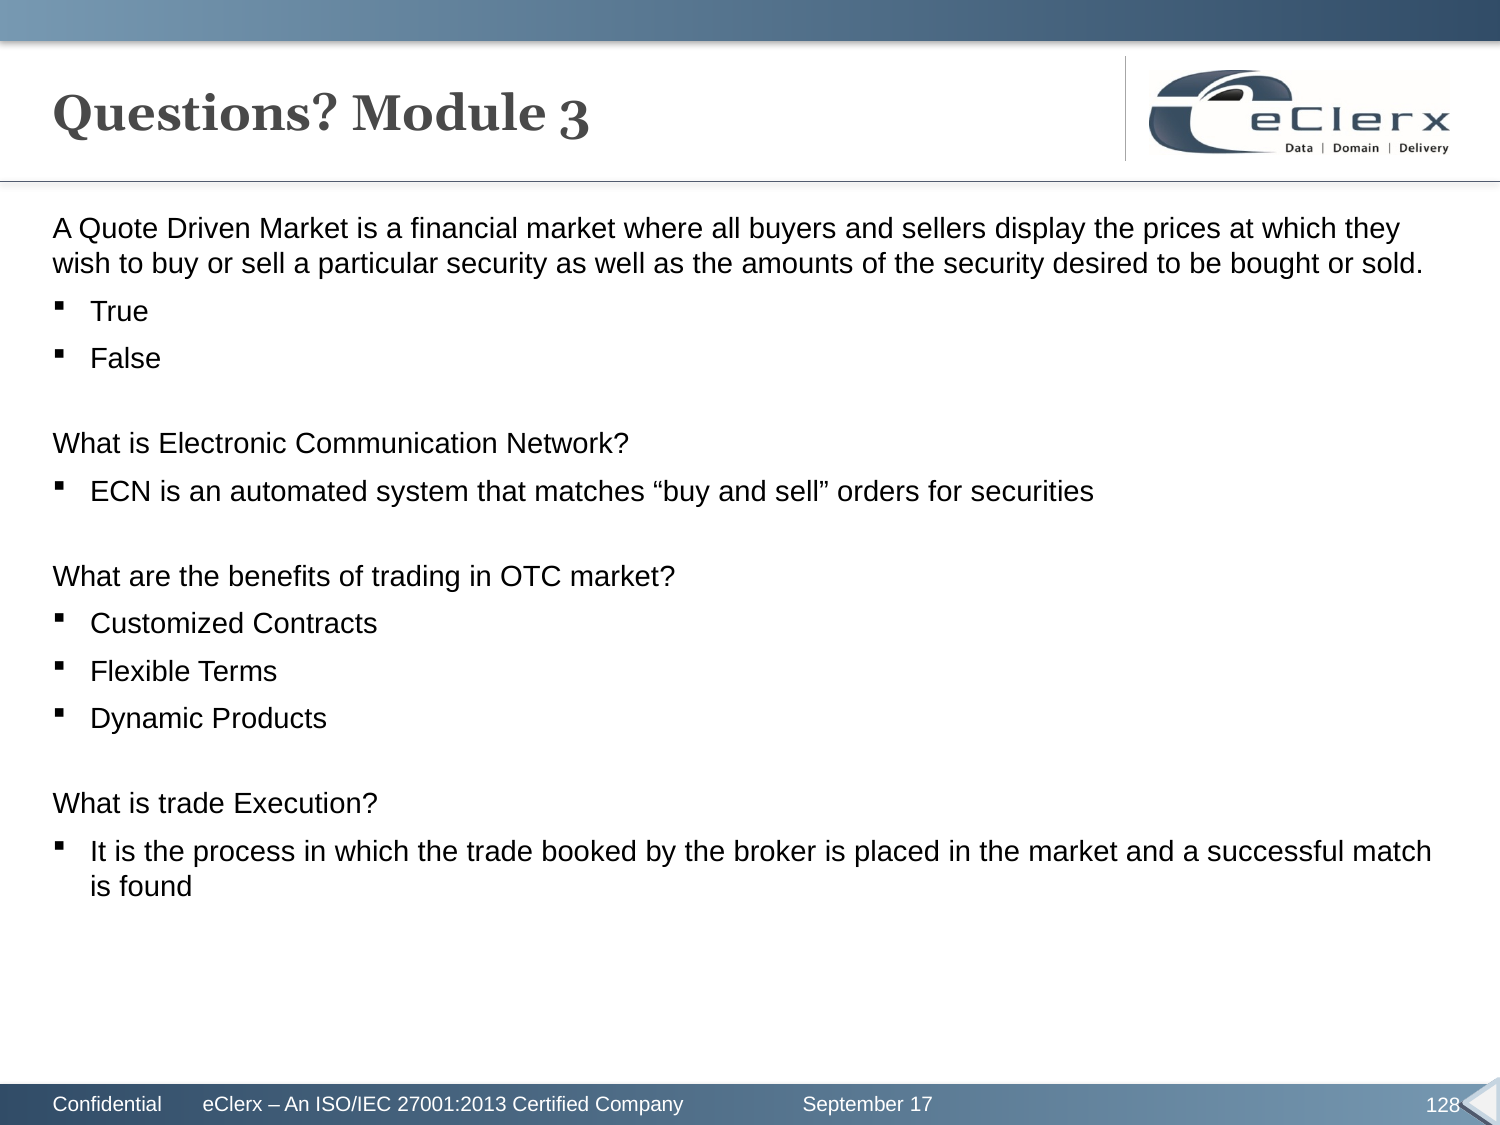

# Questions? Module 3
A Quote Driven Market is a financial market where all buyers and sellers display the prices at which they wish to buy or sell a particular security as well as the amounts of the security desired to be bought or sold.
True
False
What is Electronic Communication Network?
ECN is an automated system that matches “buy and sell” orders for securities
What are the benefits of trading in OTC market?
Customized Contracts
Flexible Terms
Dynamic Products
What is trade Execution?
It is the process in which the trade booked by the broker is placed in the market and a successful match is found